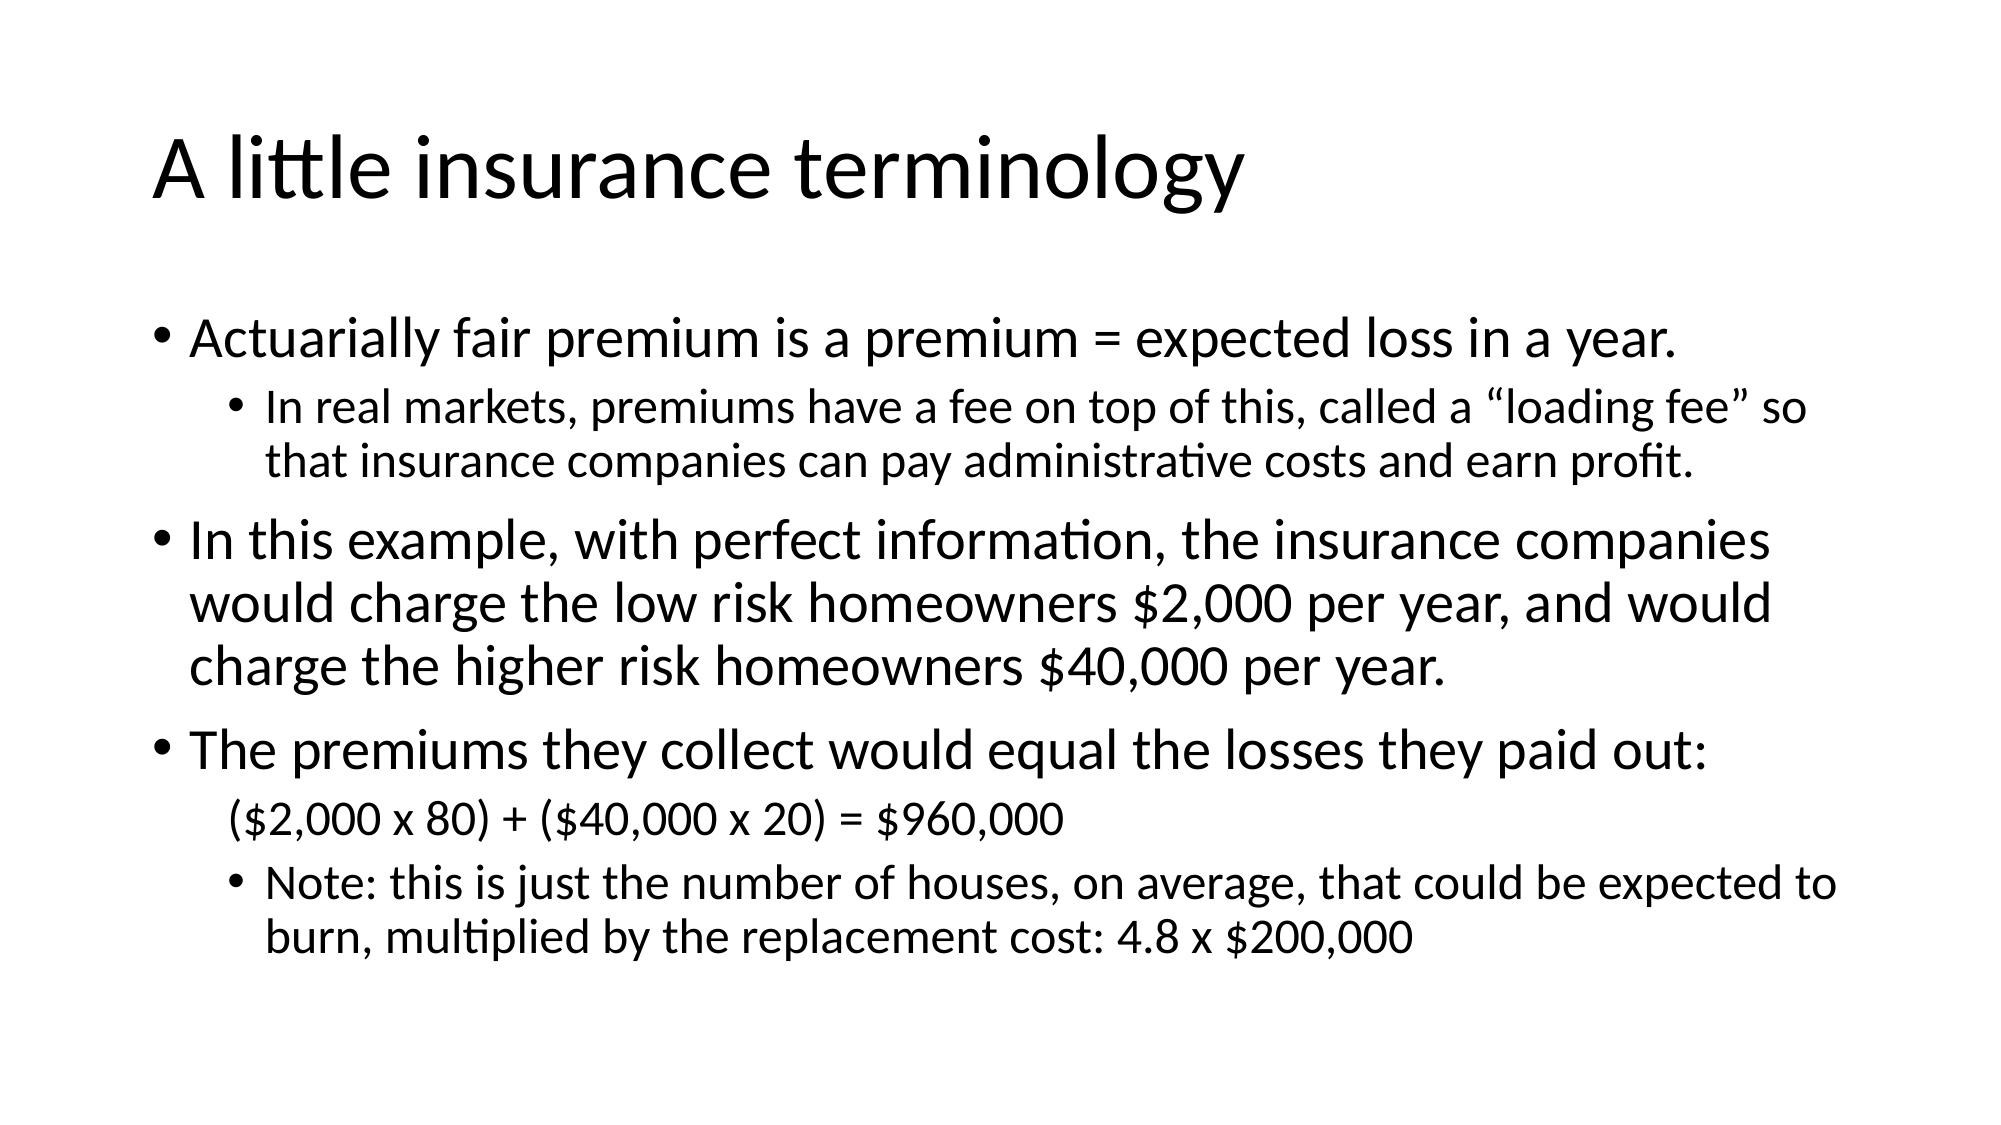

# A little insurance terminology
Actuarially fair premium is a premium = expected loss in a year.
In real markets, premiums have a fee on top of this, called a “loading fee” so that insurance companies can pay administrative costs and earn profit.
In this example, with perfect information, the insurance companies would charge the low risk homeowners $2,000 per year, and would charge the higher risk homeowners $40,000 per year.
The premiums they collect would equal the losses they paid out:
($2,000 x 80) + ($40,000 x 20) = $960,000
Note: this is just the number of houses, on average, that could be expected to burn, multiplied by the replacement cost: 4.8 x $200,000